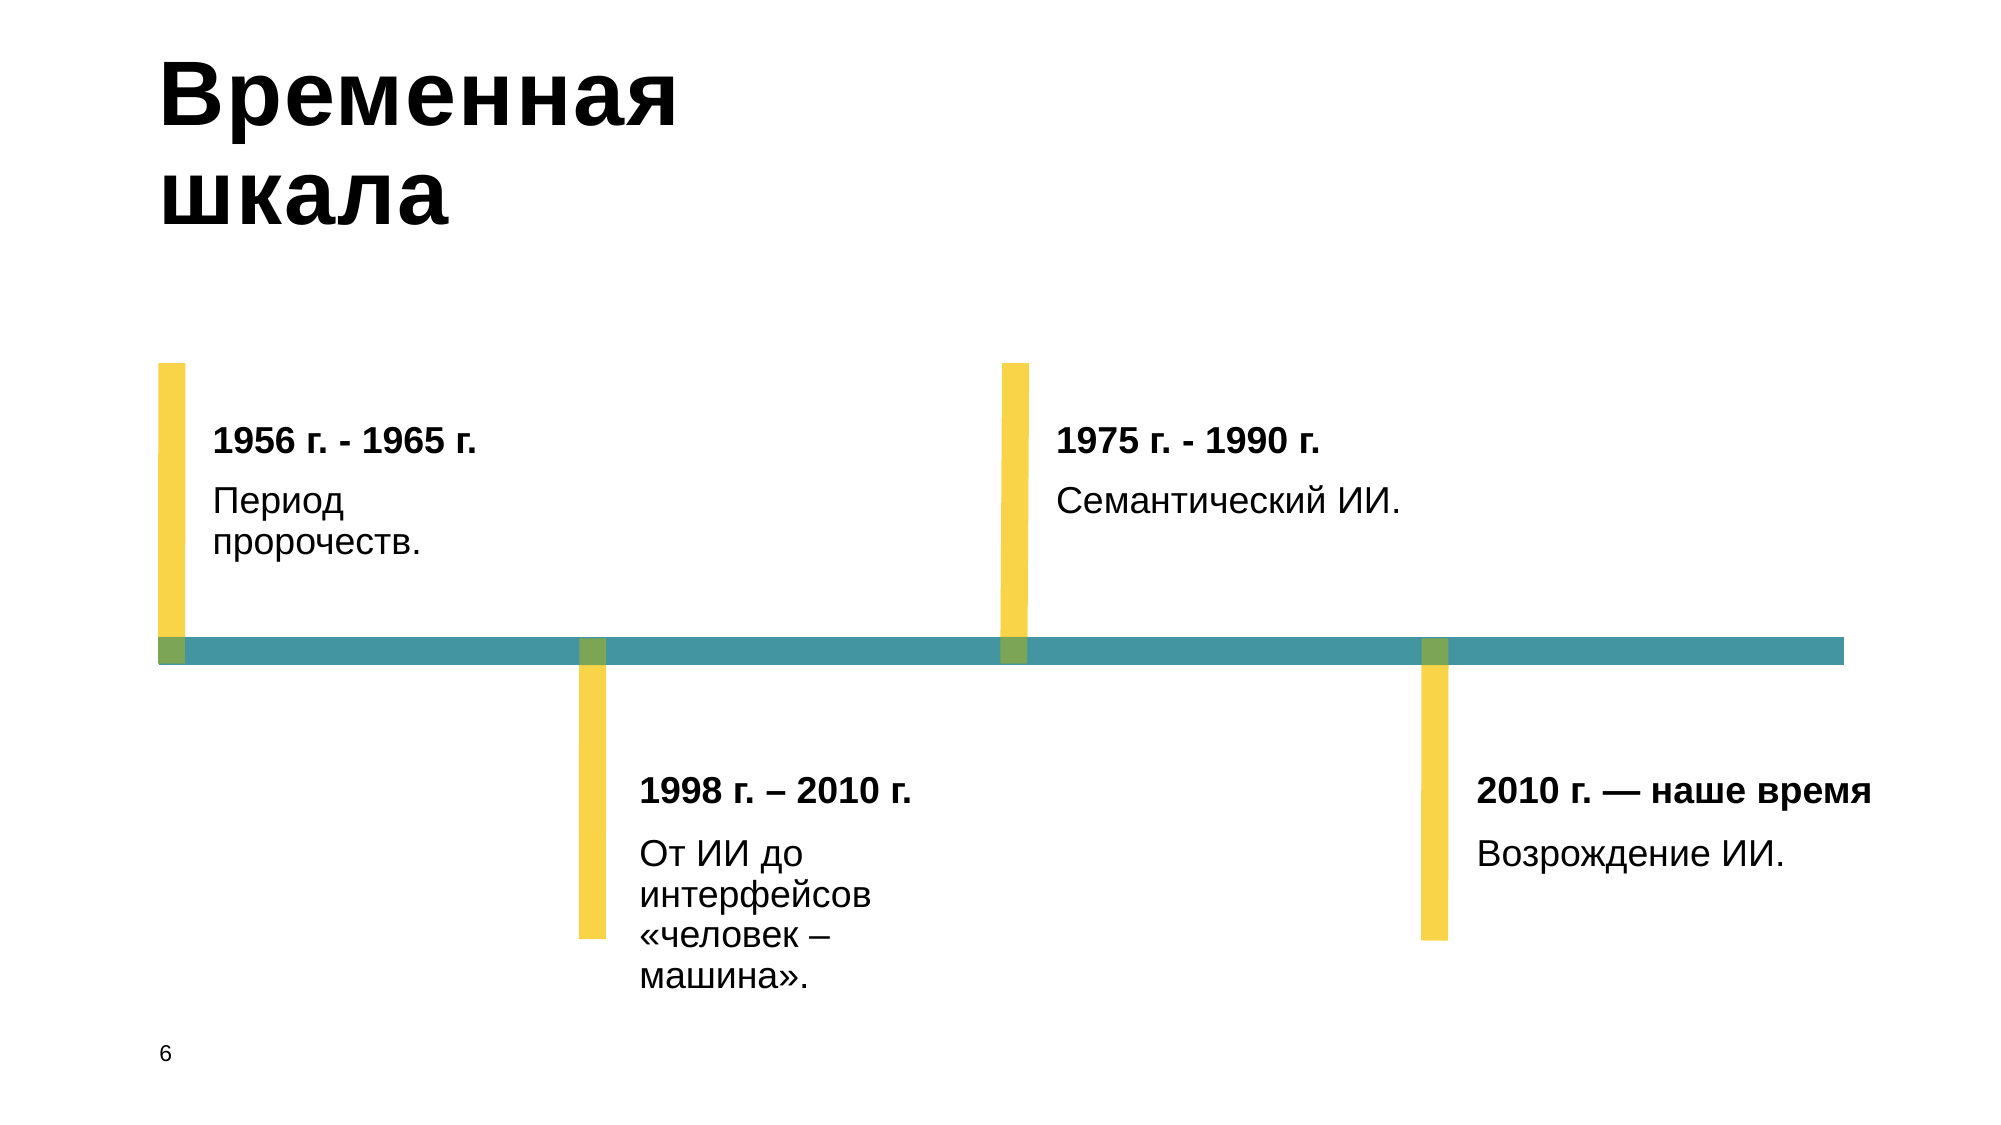

# Временная шкала
1956 г. - 1965 г.
1975 г. - 1990 г.
Период пророчеств.
Семантический ИИ.
1998 г. – 2010 г.
2010 г. — наше время
От ИИ до интерфейсов «человек – машина».

Возрождение ИИ.
6